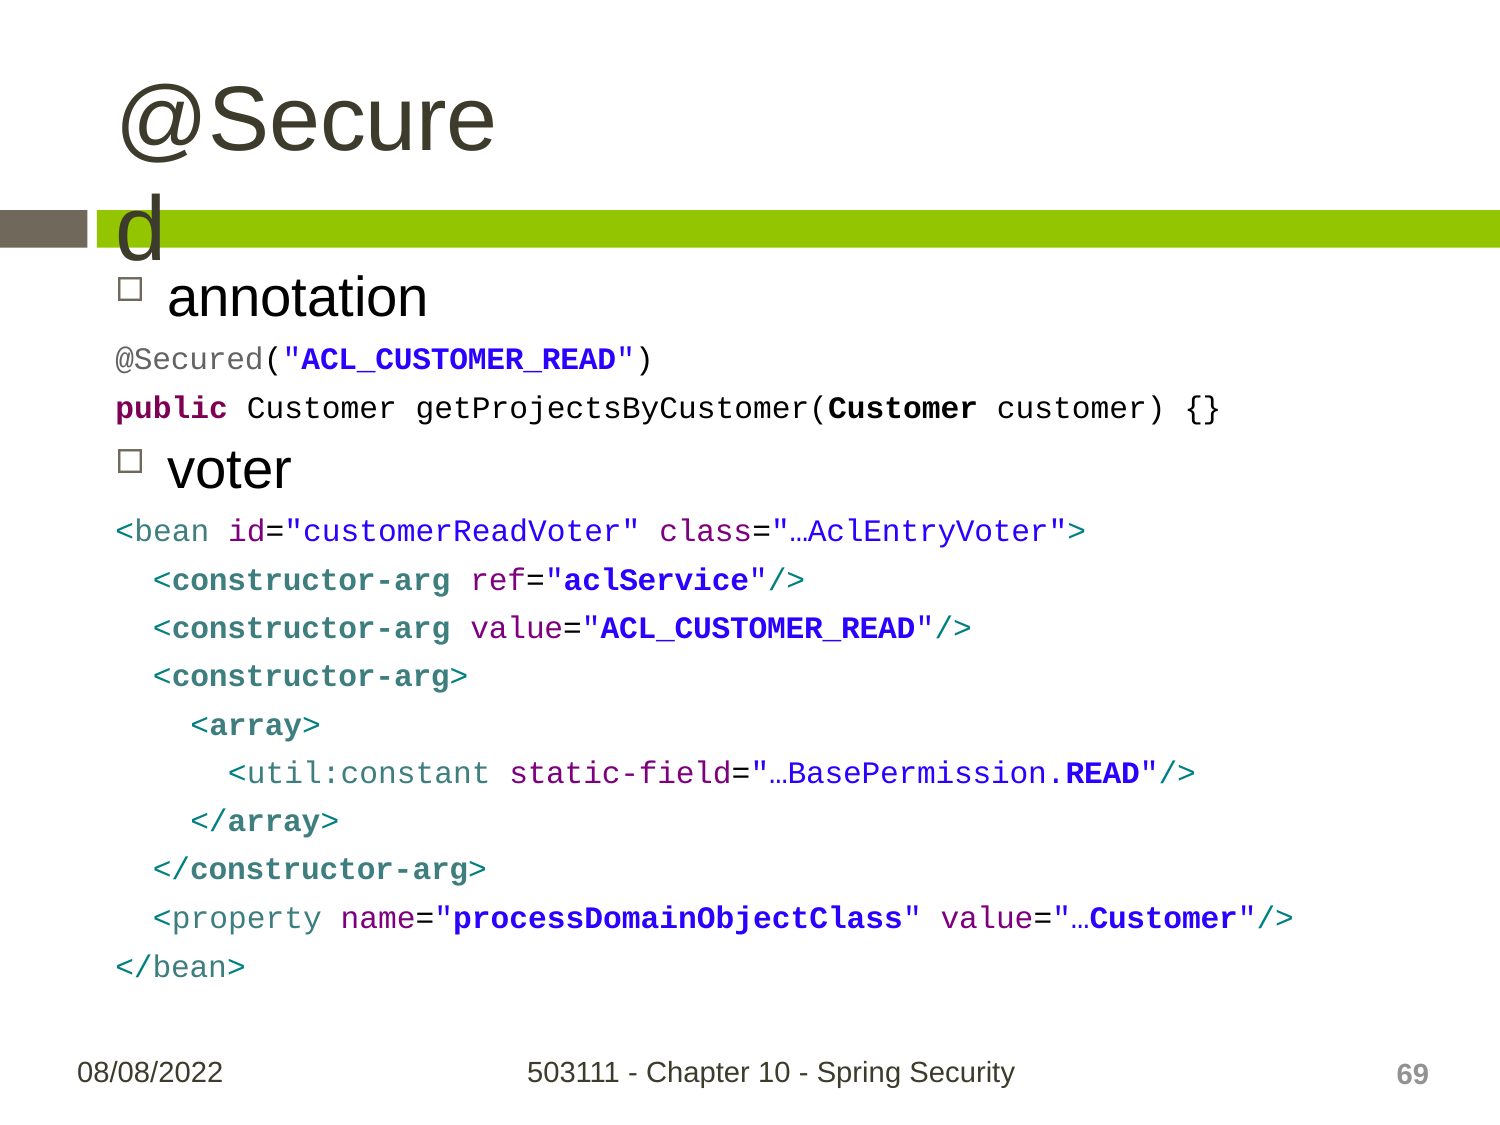

# @Secured
annotation
@Secured("ACL_CUSTOMER_READ")
public Customer getProjectsByCustomer(Customer customer) {}
voter
<bean id="customerReadVoter" class="…AclEntryVoter">
<constructor-arg ref="aclService"/>
<constructor-arg value="ACL_CUSTOMER_READ"/>
<constructor-arg>
<array>
<util:constant static-field="…BasePermission.READ"/>
</array>
</constructor-arg>
<property name="processDomainObjectClass" value="…Customer"/>
</bean>
69
08/08/2022
503111 - Chapter 10 - Spring Security